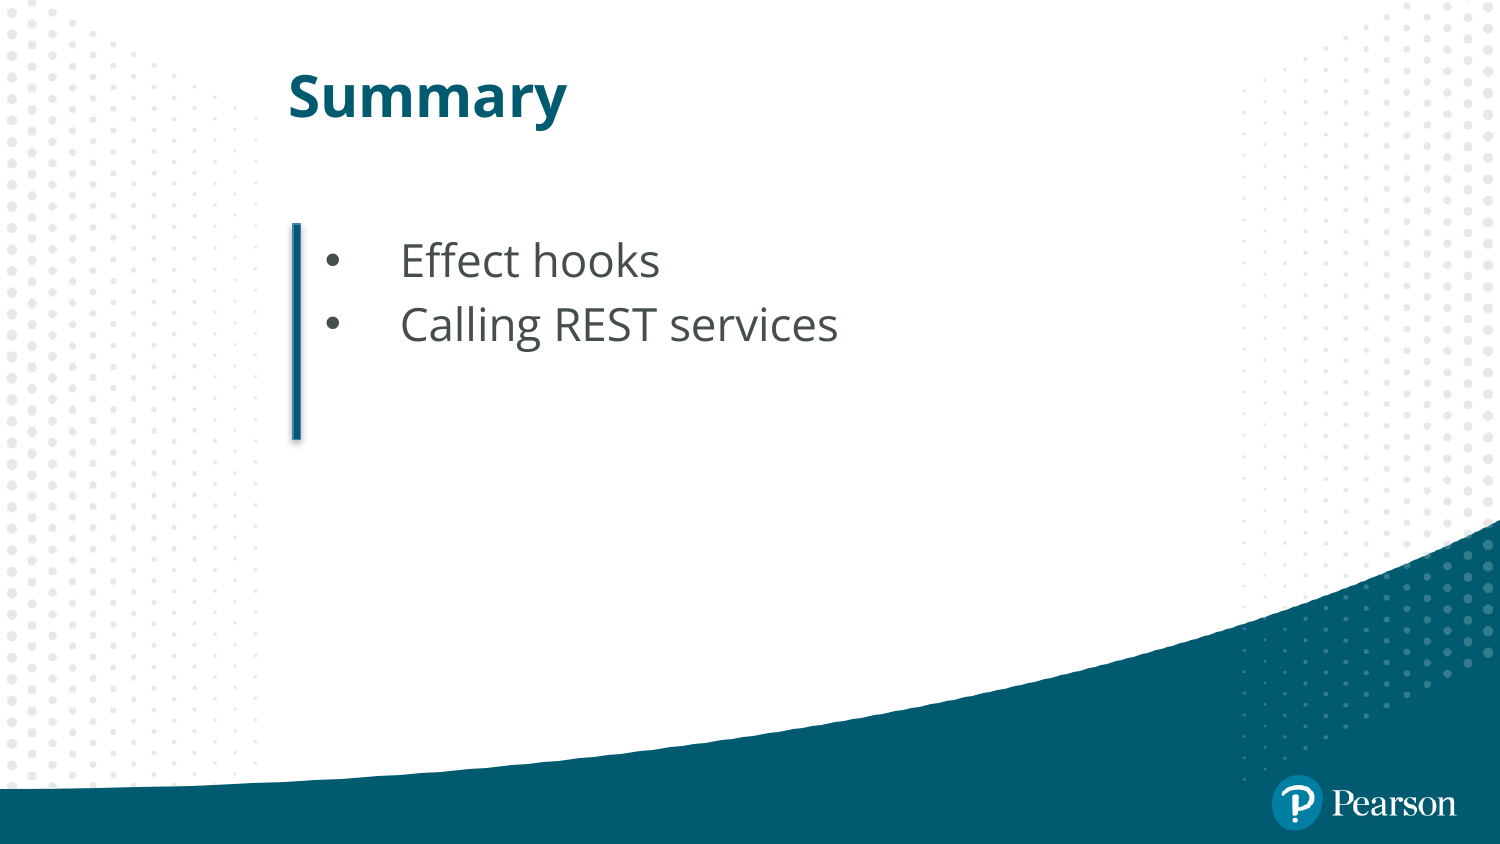

# Summary
Effect hooks
Calling REST services